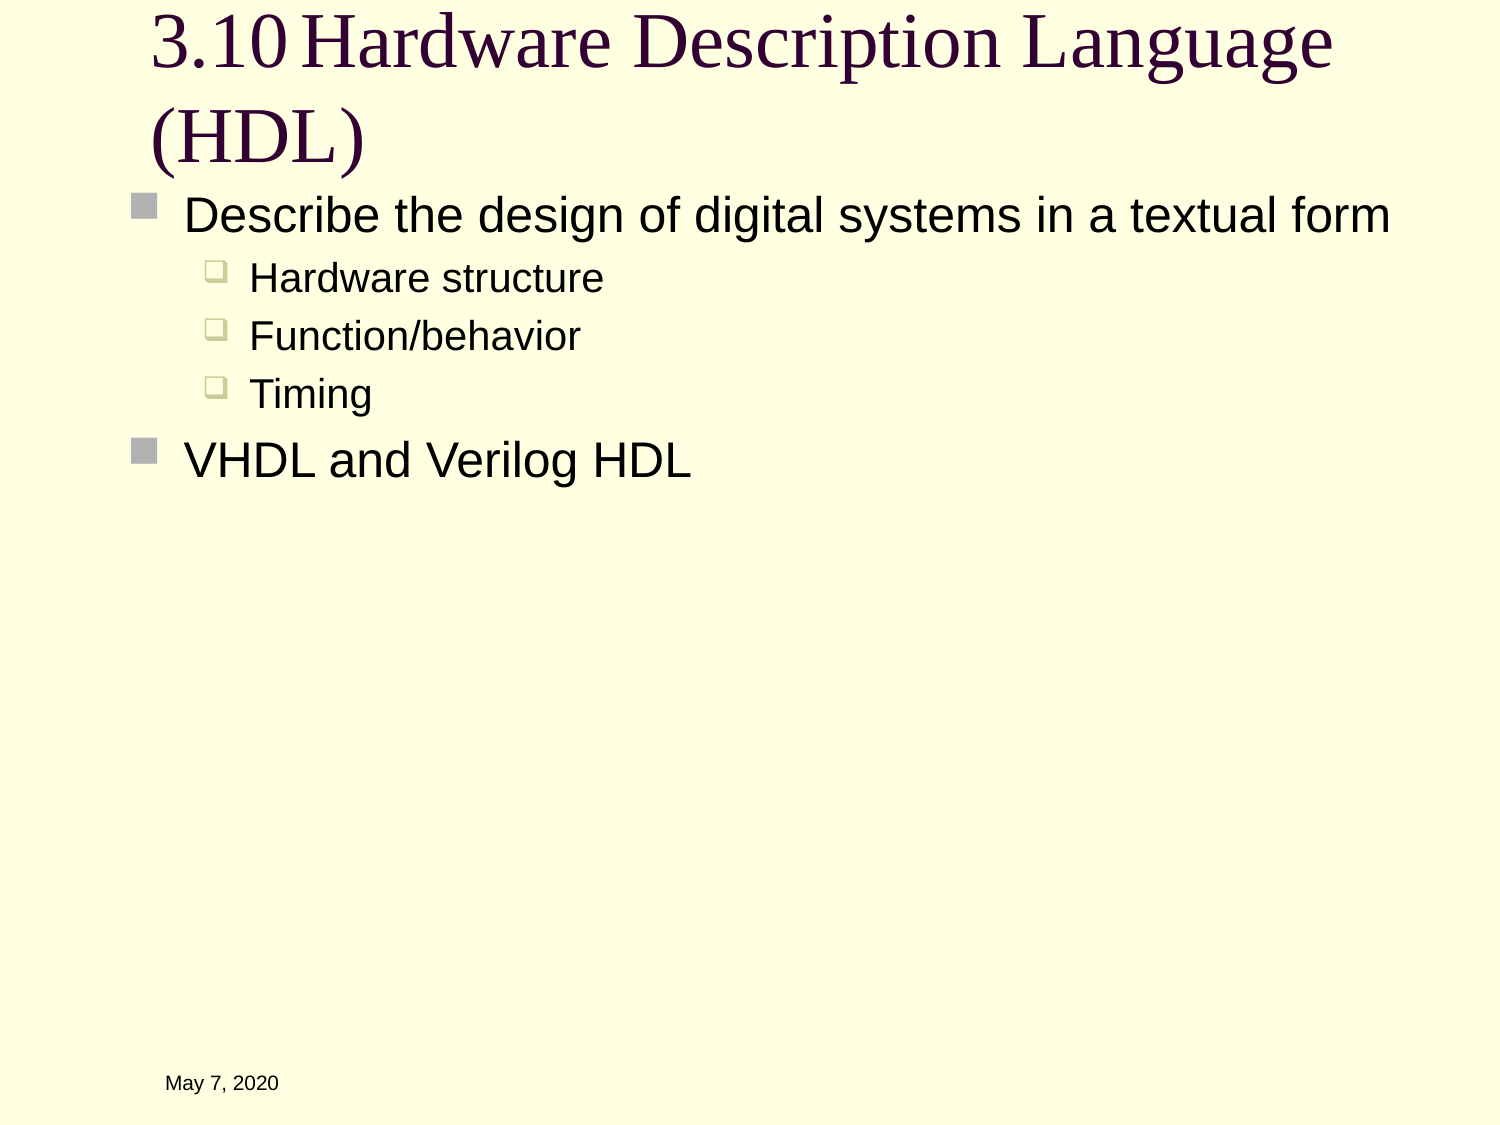

3.10	Hardware Description Language (HDL)
Describe the design of digital systems in a textual form
Hardware structure
Function/behavior
Timing
VHDL and Verilog HDL

May 7, 2020
54